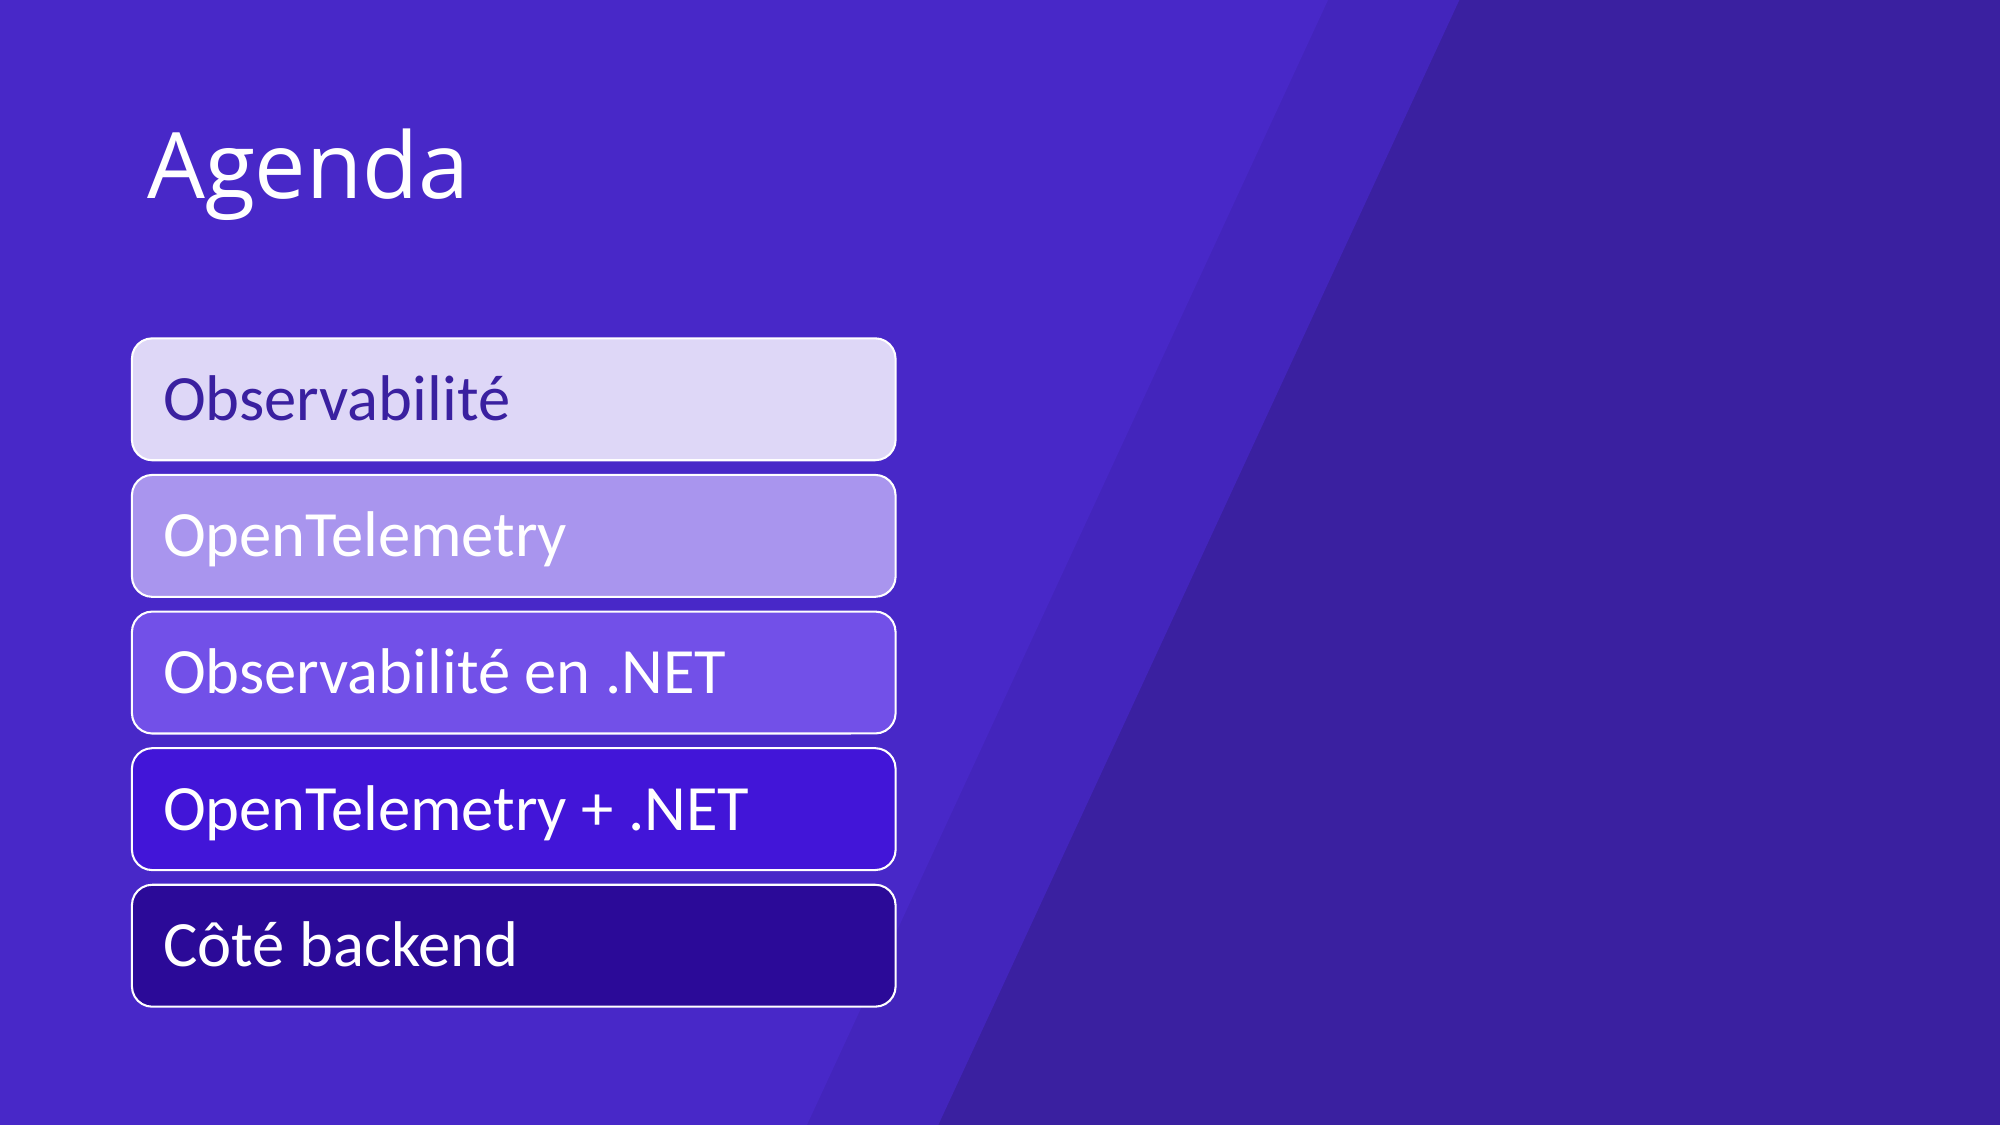

# Agenda
Observabilité
OpenTelemetry
Observabilité en .NET
OpenTelemetry + .NET
Côté backend